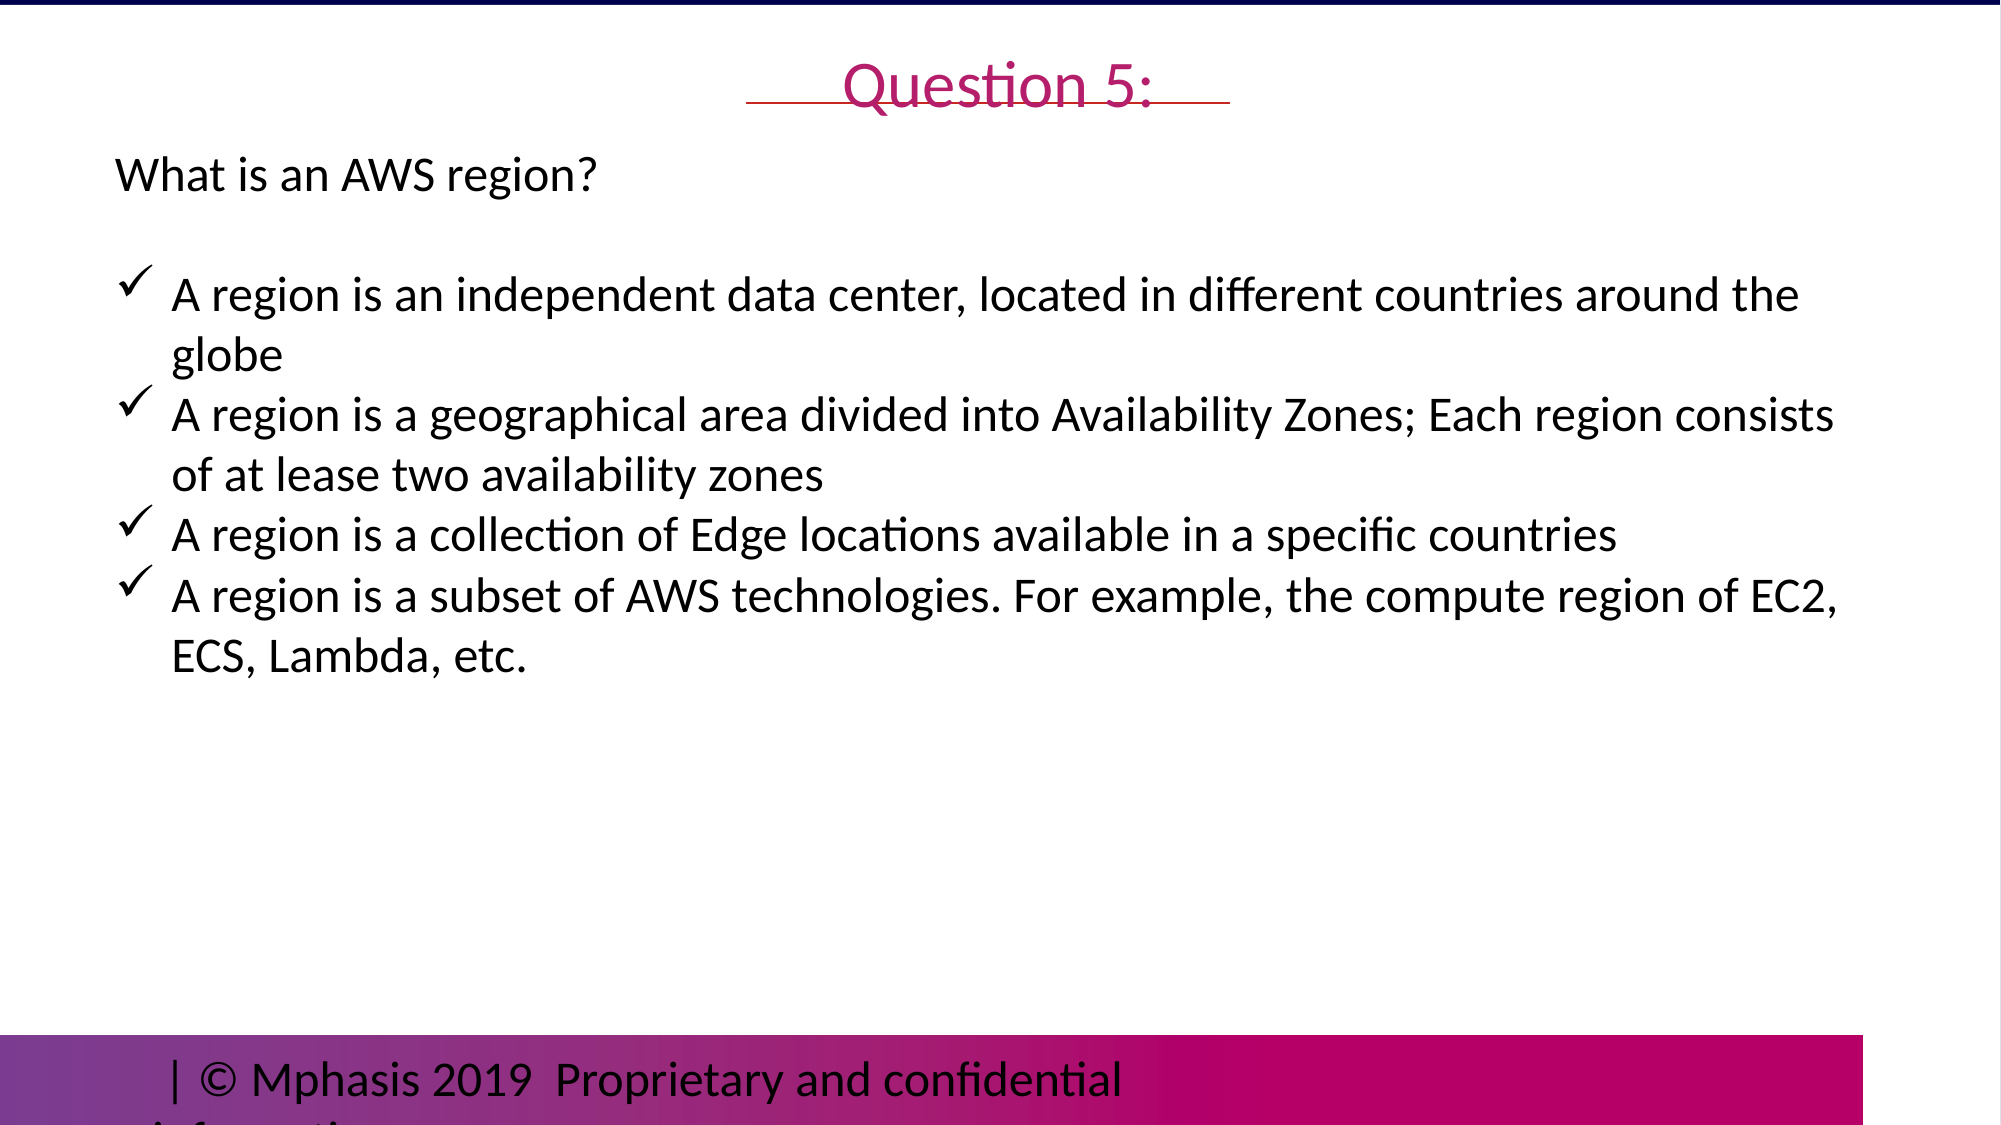

Question 5:
What is an AWS region?

A region is an independent data center, located in different countries around the globe
A region is a geographical area divided into Availability Zones; Each region consists of at lease two availability zones
A region is a collection of Edge locations available in a specific countries
A region is a subset of AWS technologies. For example, the compute region of EC2, ECS, Lambda, etc.
 | © Mphasis 2019  Proprietary and confidential information
75